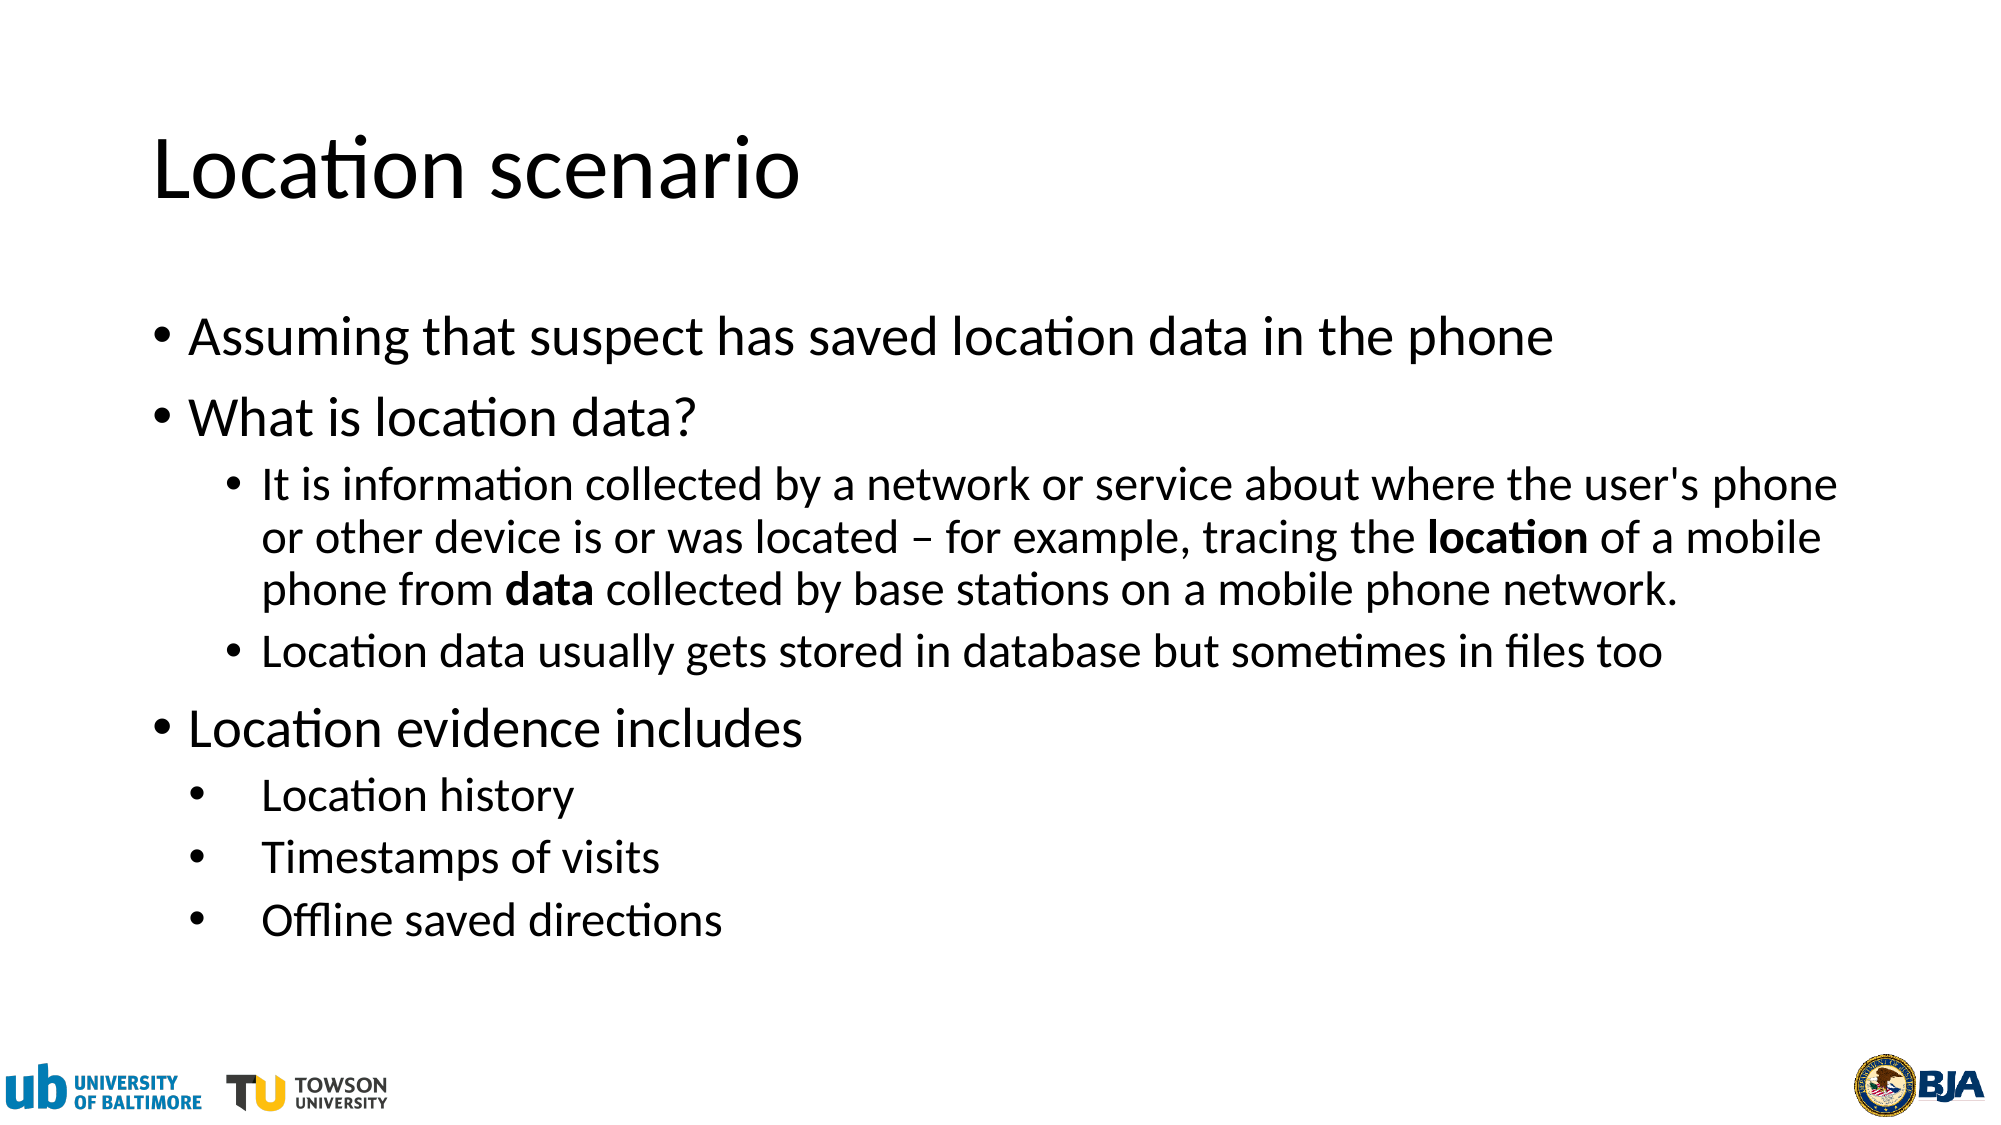

# Location scenario
Assuming that suspect has saved location data in the phone
What is location data?
It is information collected by a network or service about where the user's phone or other device is or was located – for example, tracing the location of a mobile phone from data collected by base stations on a mobile phone network.
Location data usually gets stored in database but sometimes in files too
Location evidence includes
Location history
Timestamps of visits
Offline saved directions